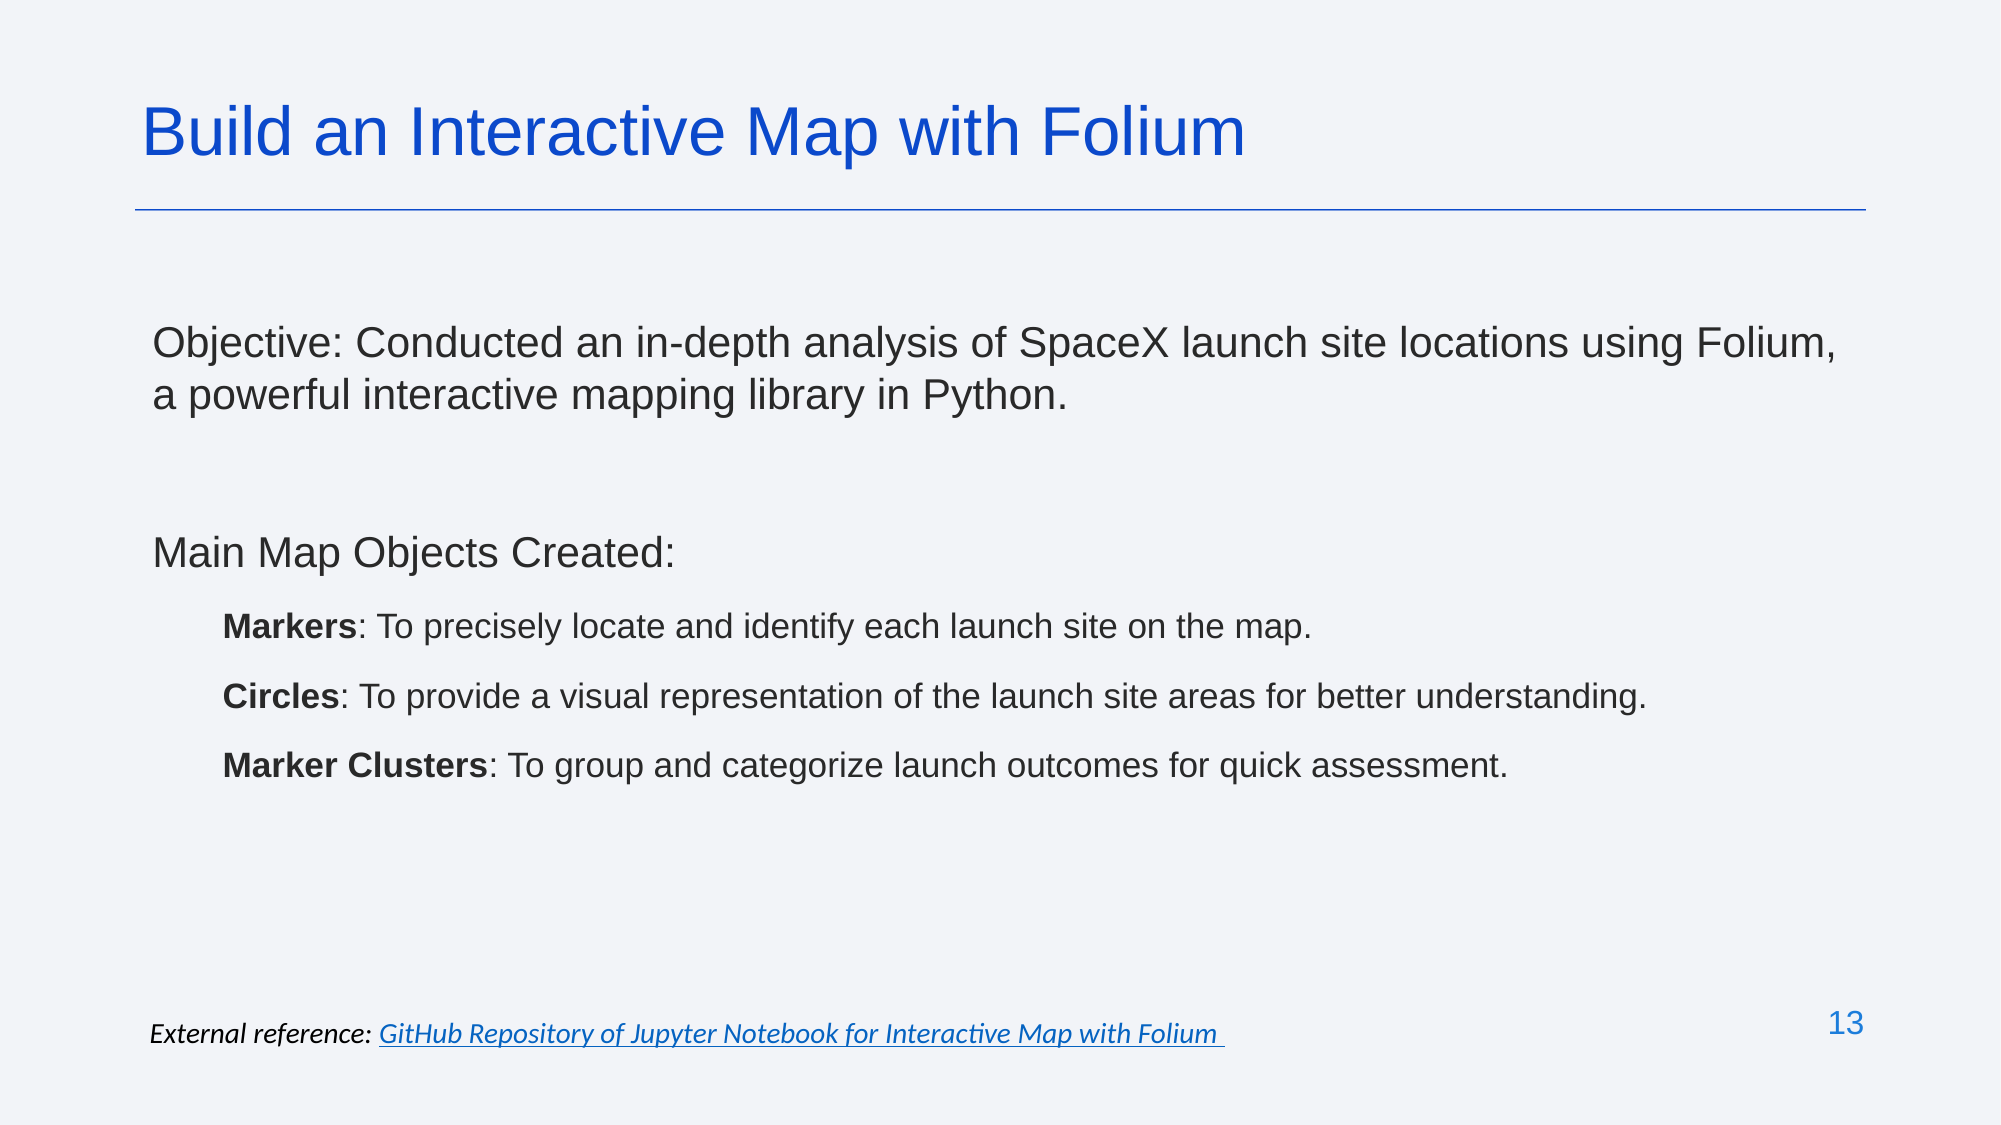

Build an Interactive Map with Folium
Objective: Conducted an in-depth analysis of SpaceX launch site locations using Folium, a powerful interactive mapping library in Python.

Main Map Objects Created:
Markers: To precisely locate and identify each launch site on the map.
Circles: To provide a visual representation of the launch site areas for better understanding.
Marker Clusters: To group and categorize launch outcomes for quick assessment.
13
External reference: GitHub Repository of Jupyter Notebook for Interactive Map with Folium